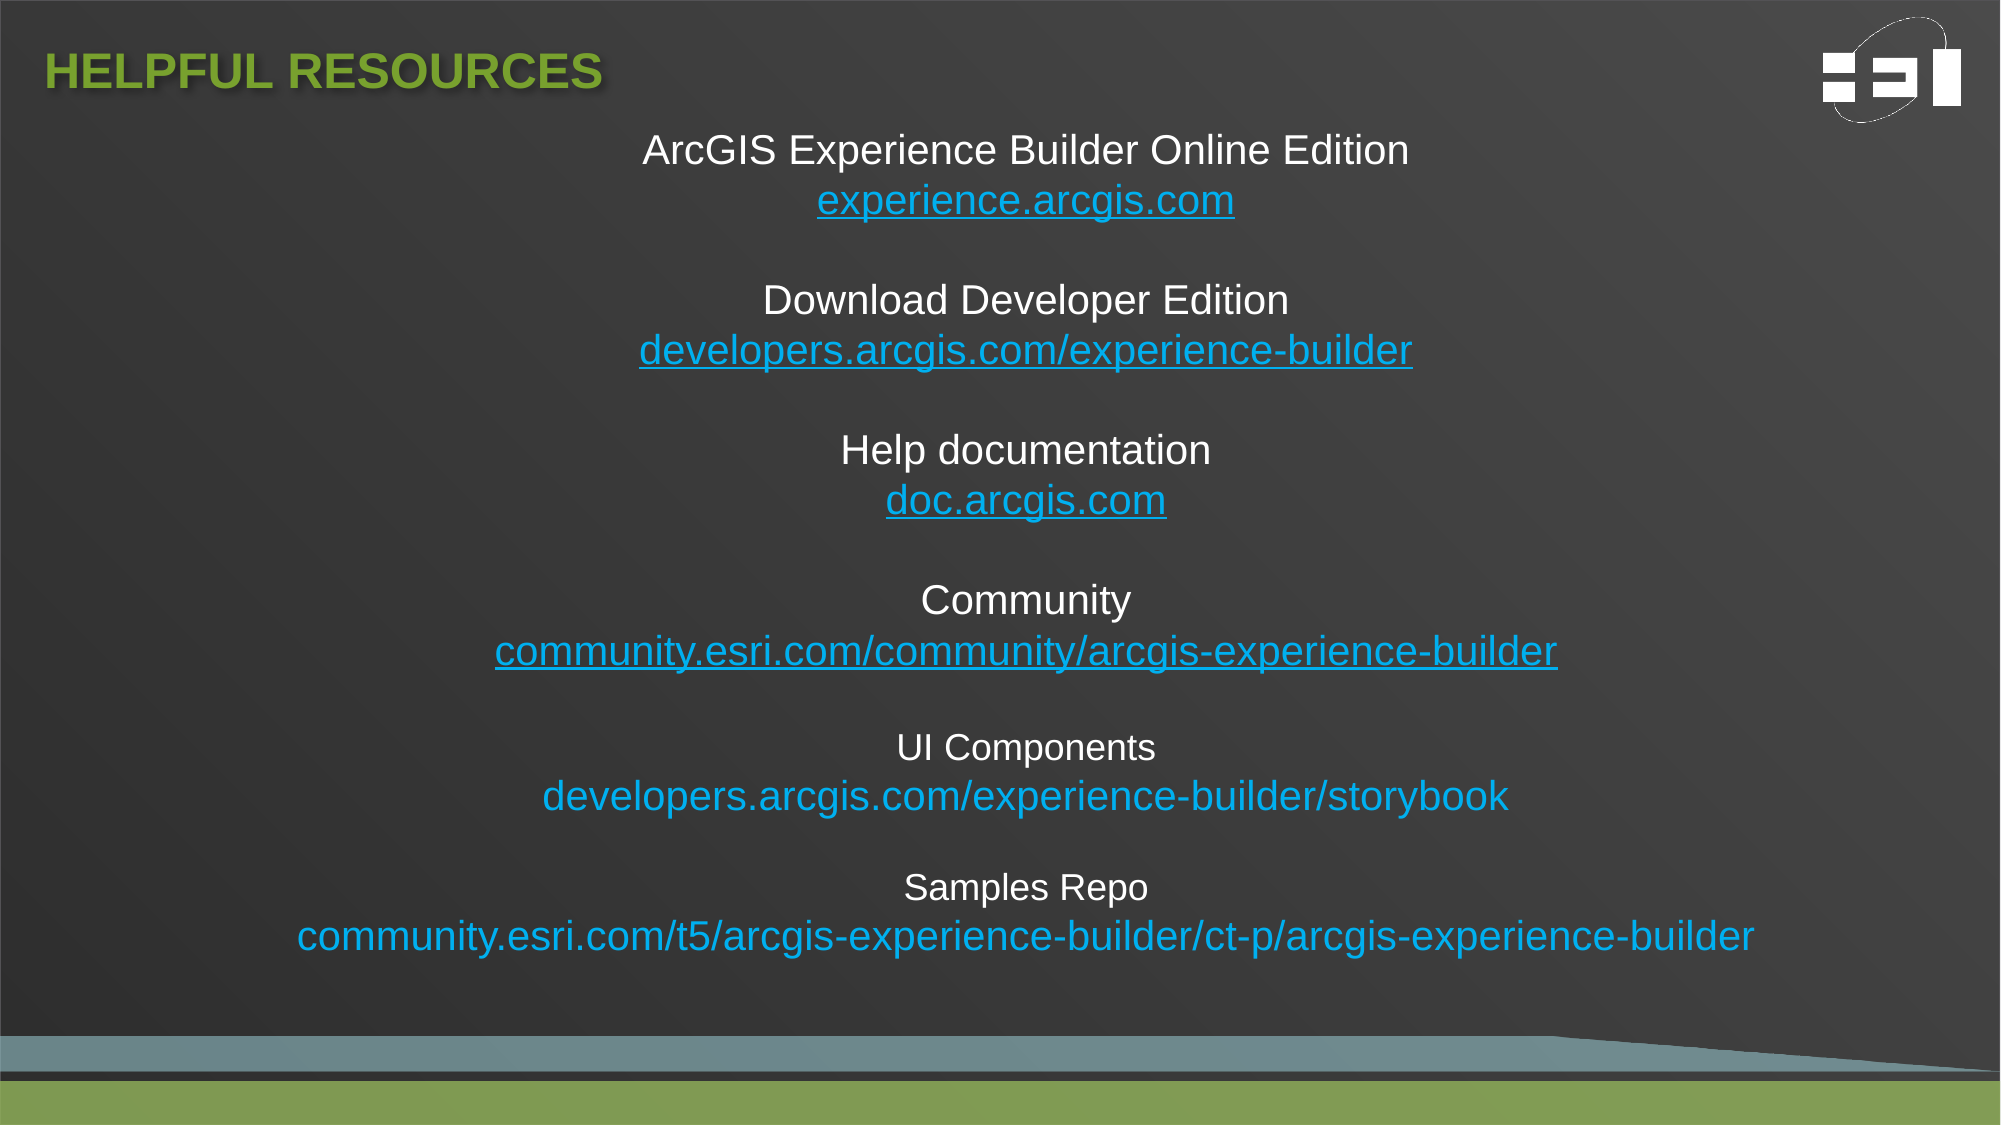

# Helpful Resources
ArcGIS Experience Builder Online Edition
experience.arcgis.com

Download Developer Edition
developers.arcgis.com/experience-builder

Help documentation
doc.arcgis.com

Community
community.esri.com/community/arcgis-experience-builder

UI Components
developers.arcgis.com/experience-builder/storybook

Samples Repo
community.esri.com/t5/arcgis-experience-builder/ct-p/arcgis-experience-builder